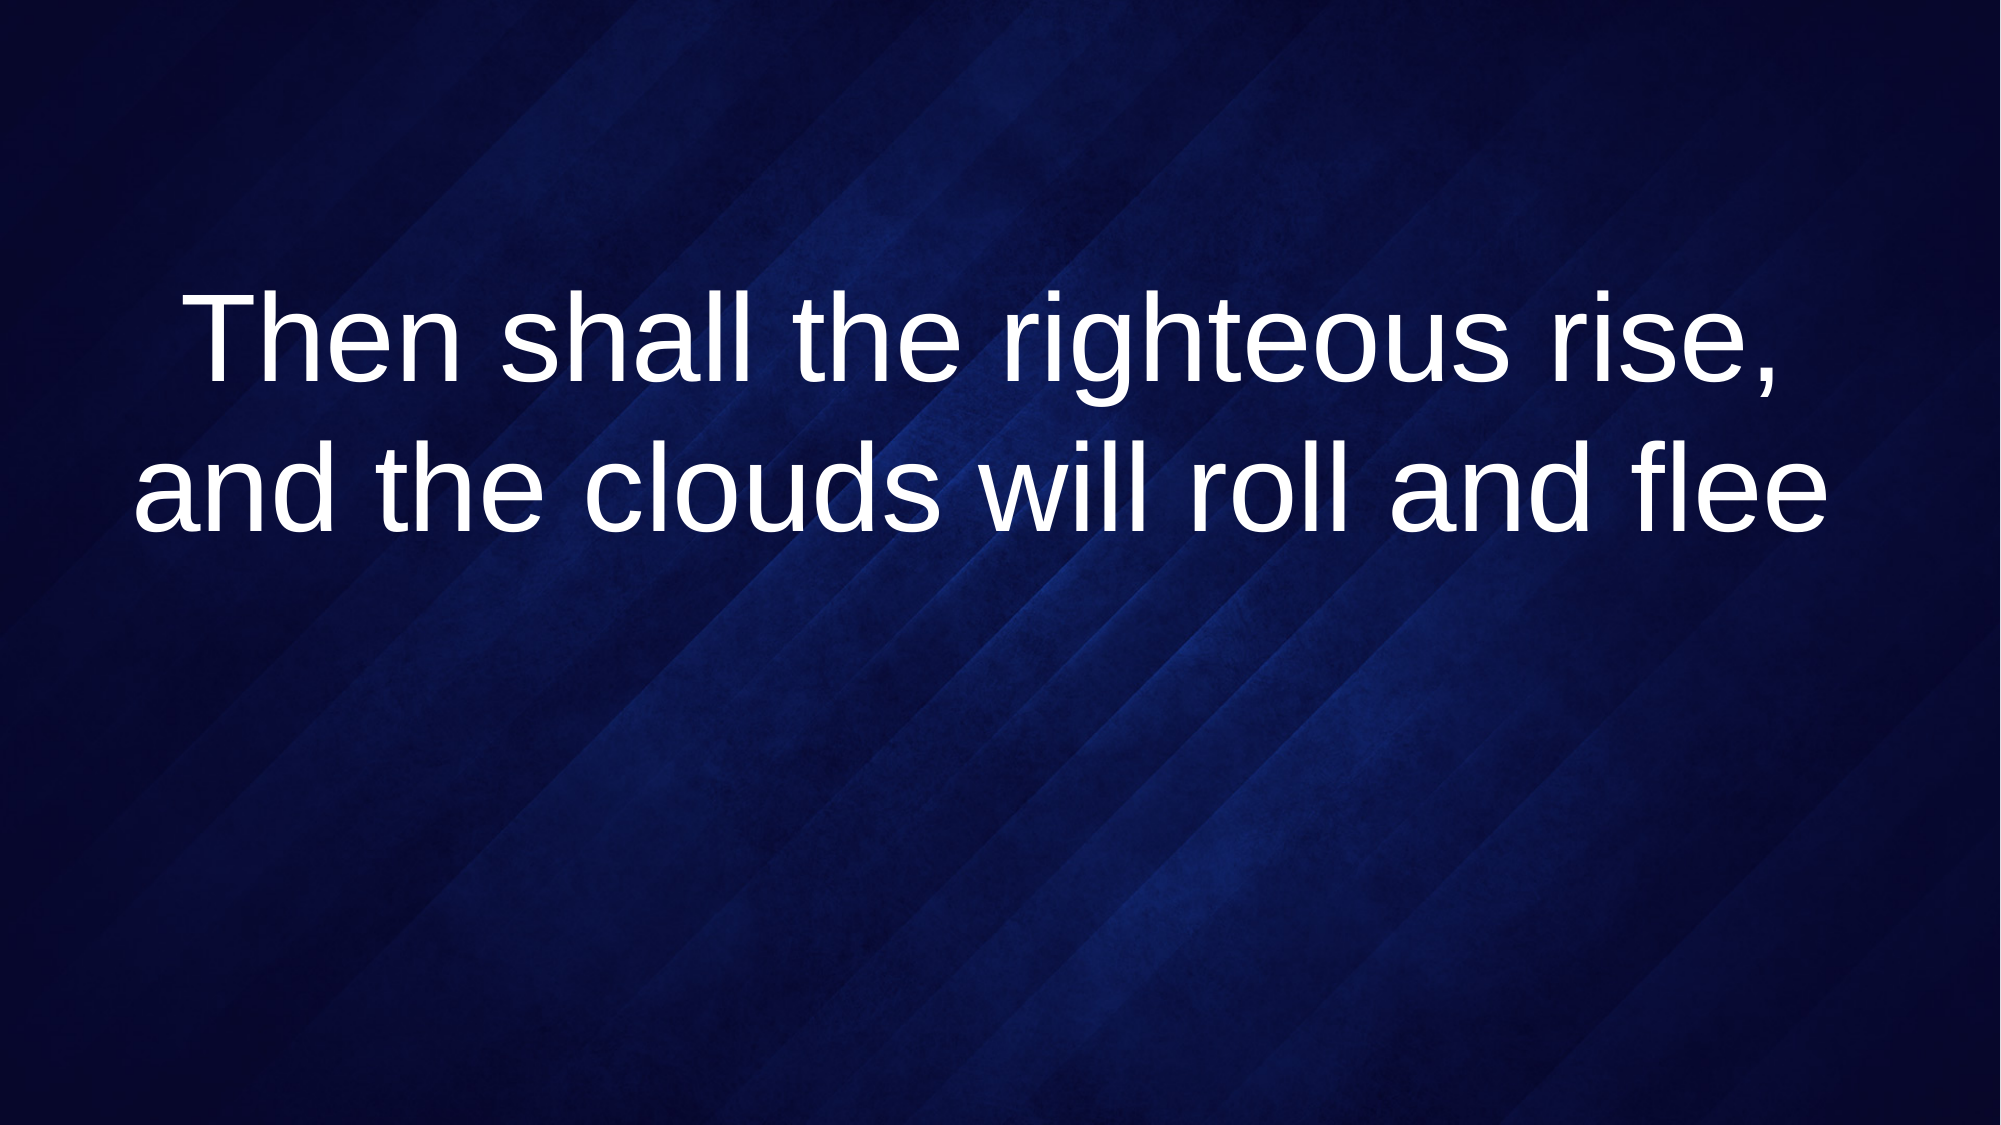

# Then shall the righteous rise, and the clouds will roll and flee